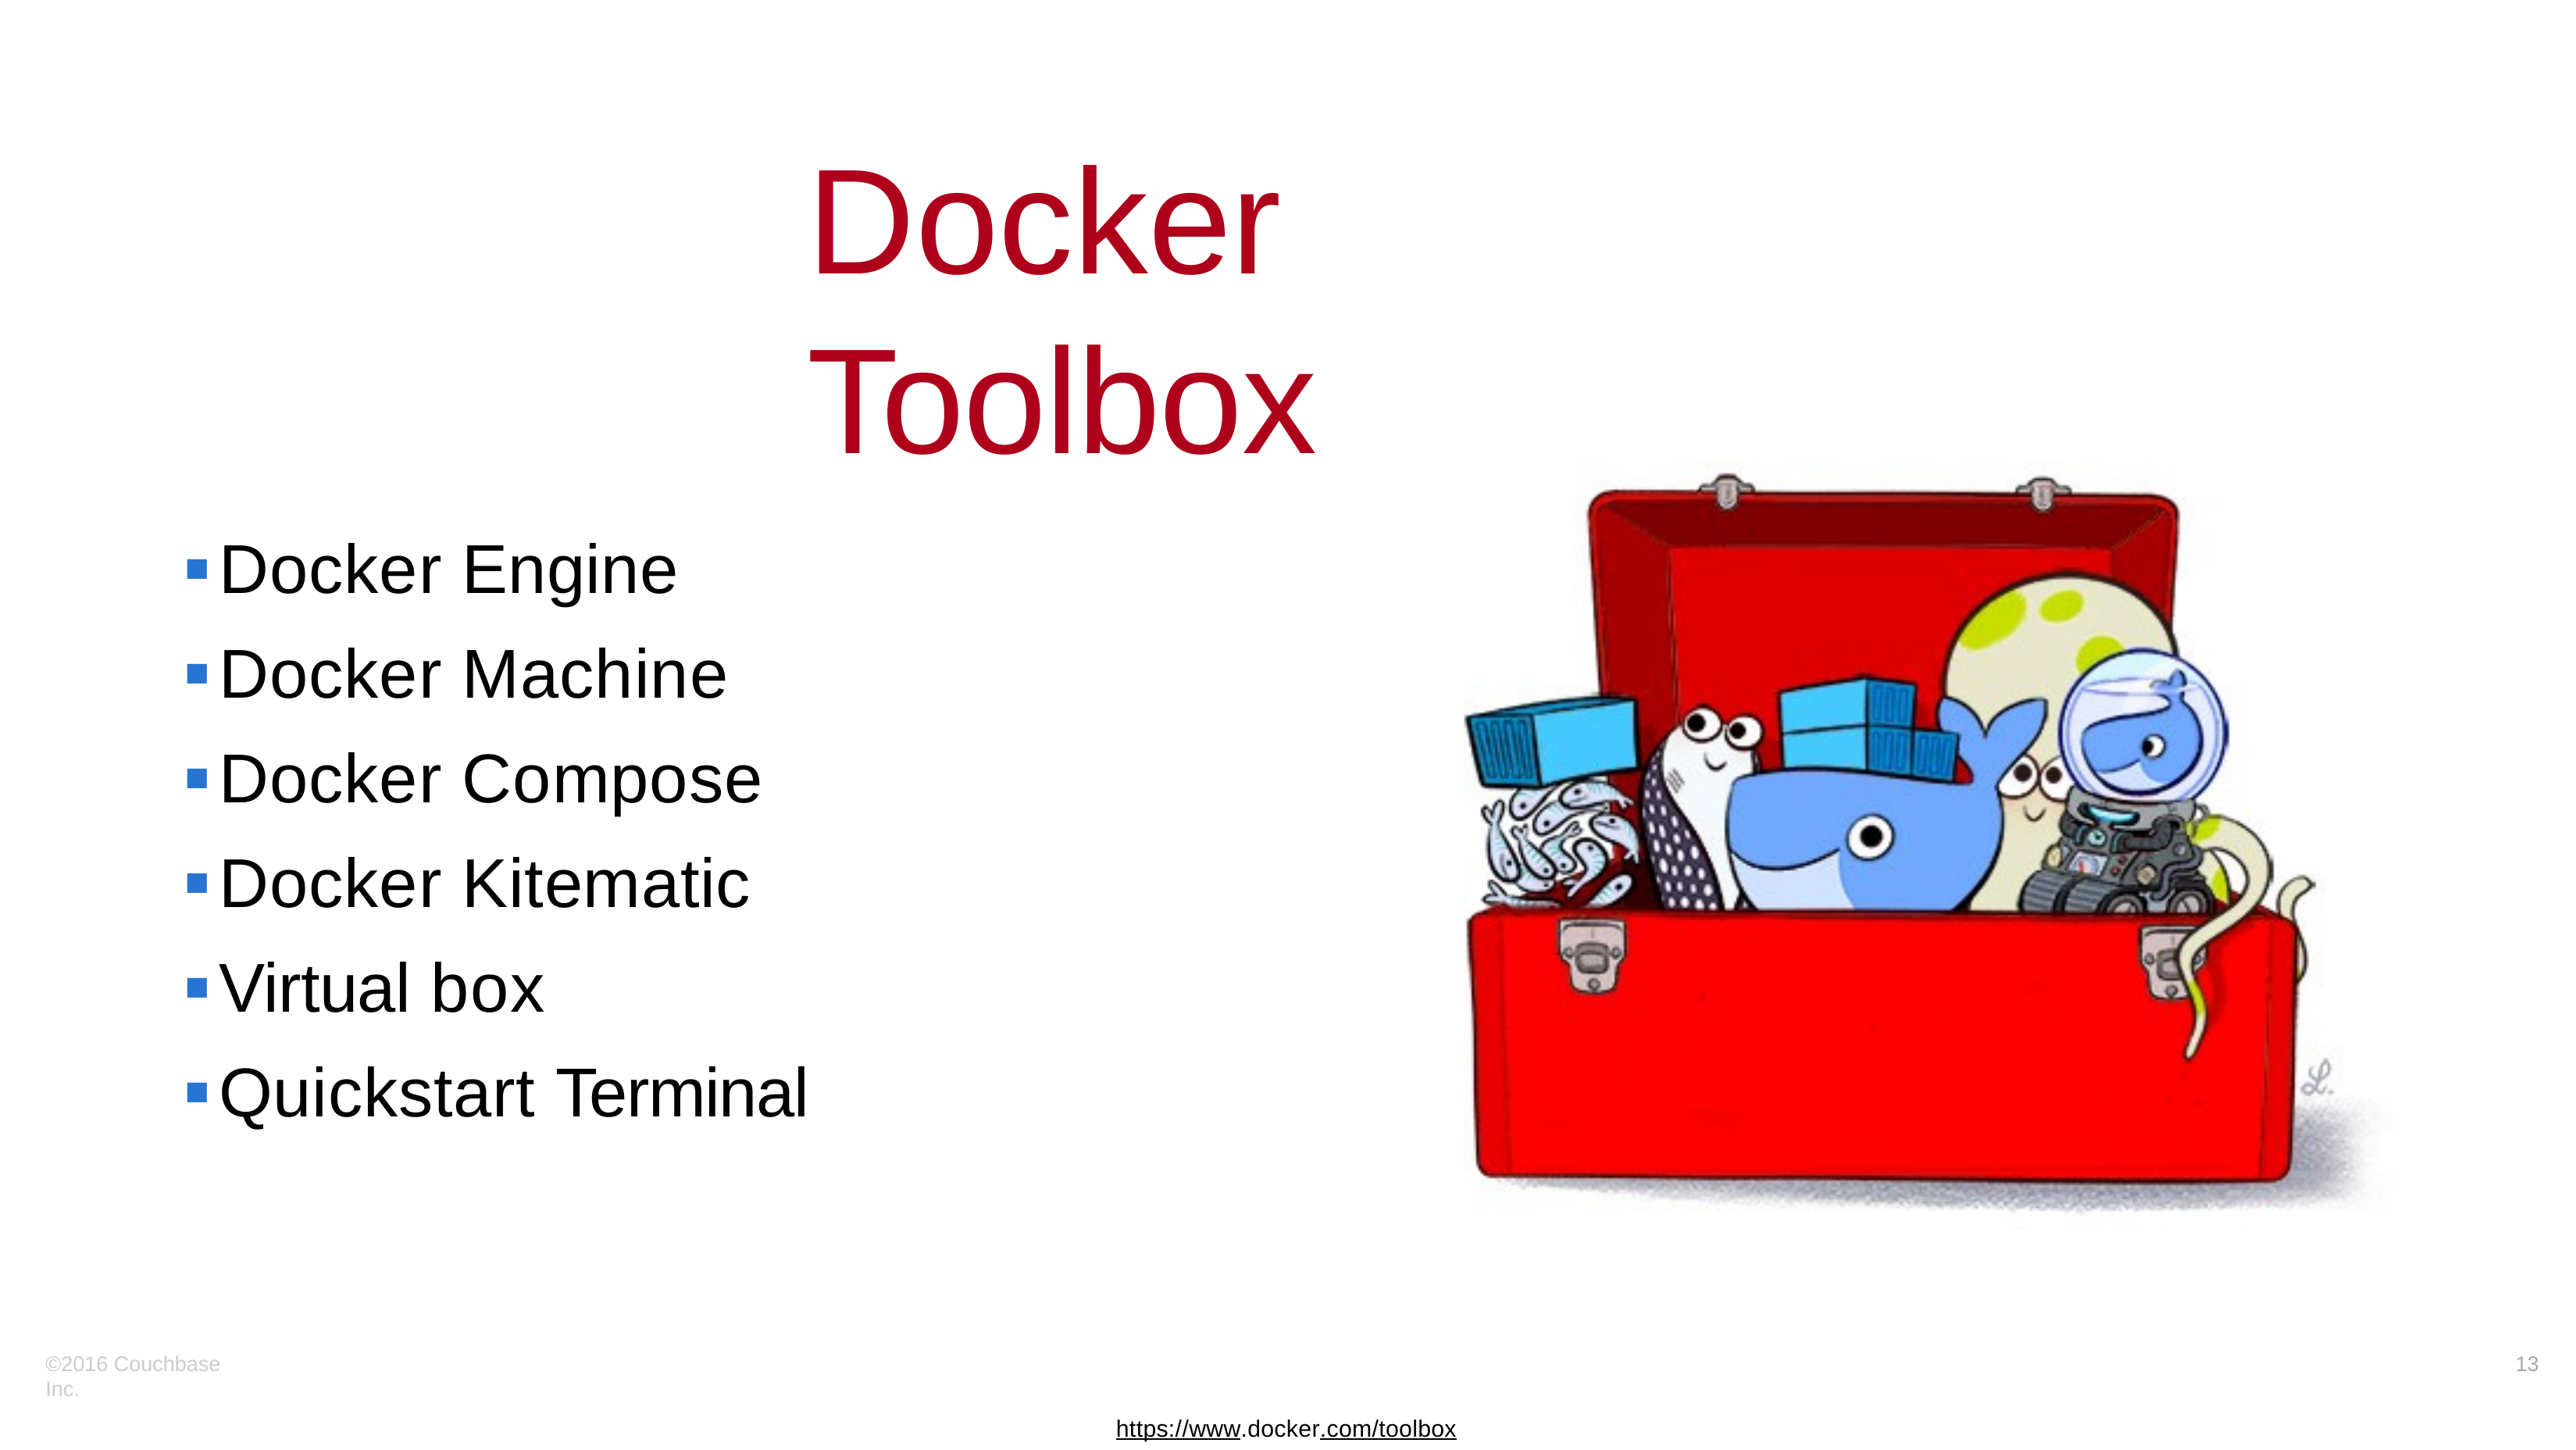

# Docker Toolbox

Docker Engine
Docker Machine
Docker Compose
Docker Kitematic
Virtual box
Quickstart Terminal
©2016 Couchbase Inc.
13
https://www.docker.com/toolbox